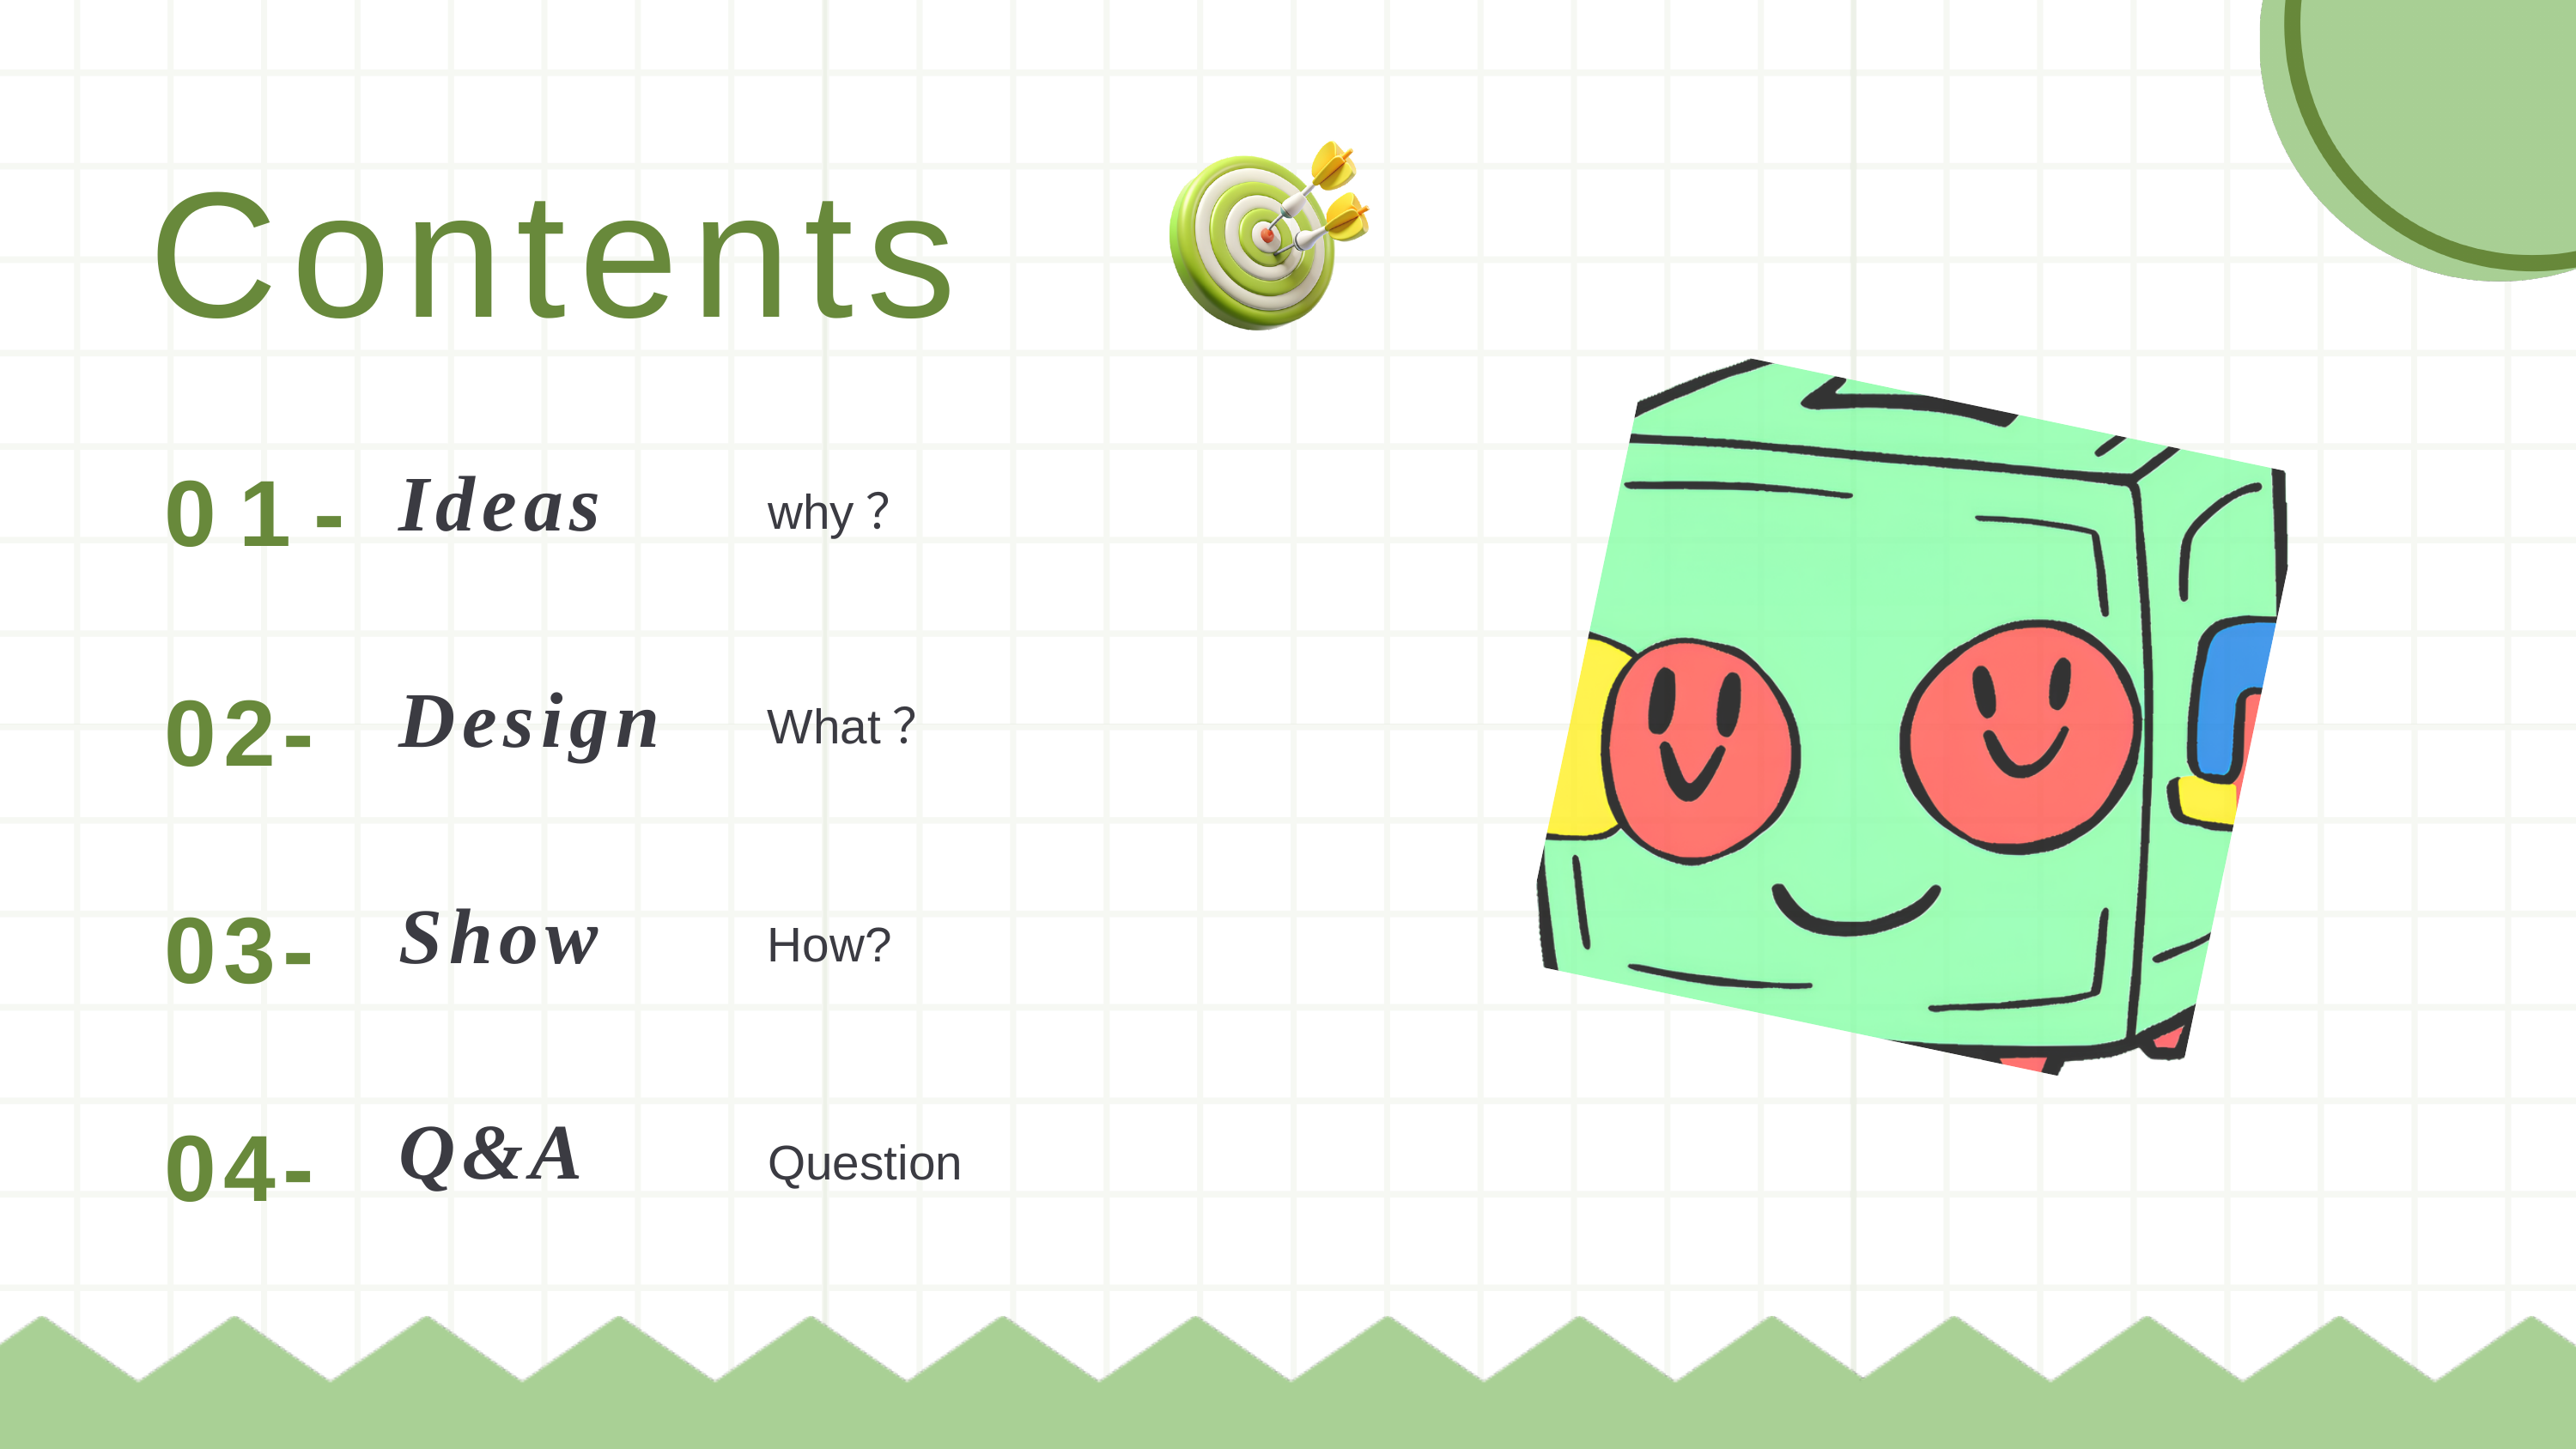

Contents

01-
Ideas
why？
02-
Design
What？
03-
Show
How?
04-
Q&A
Question